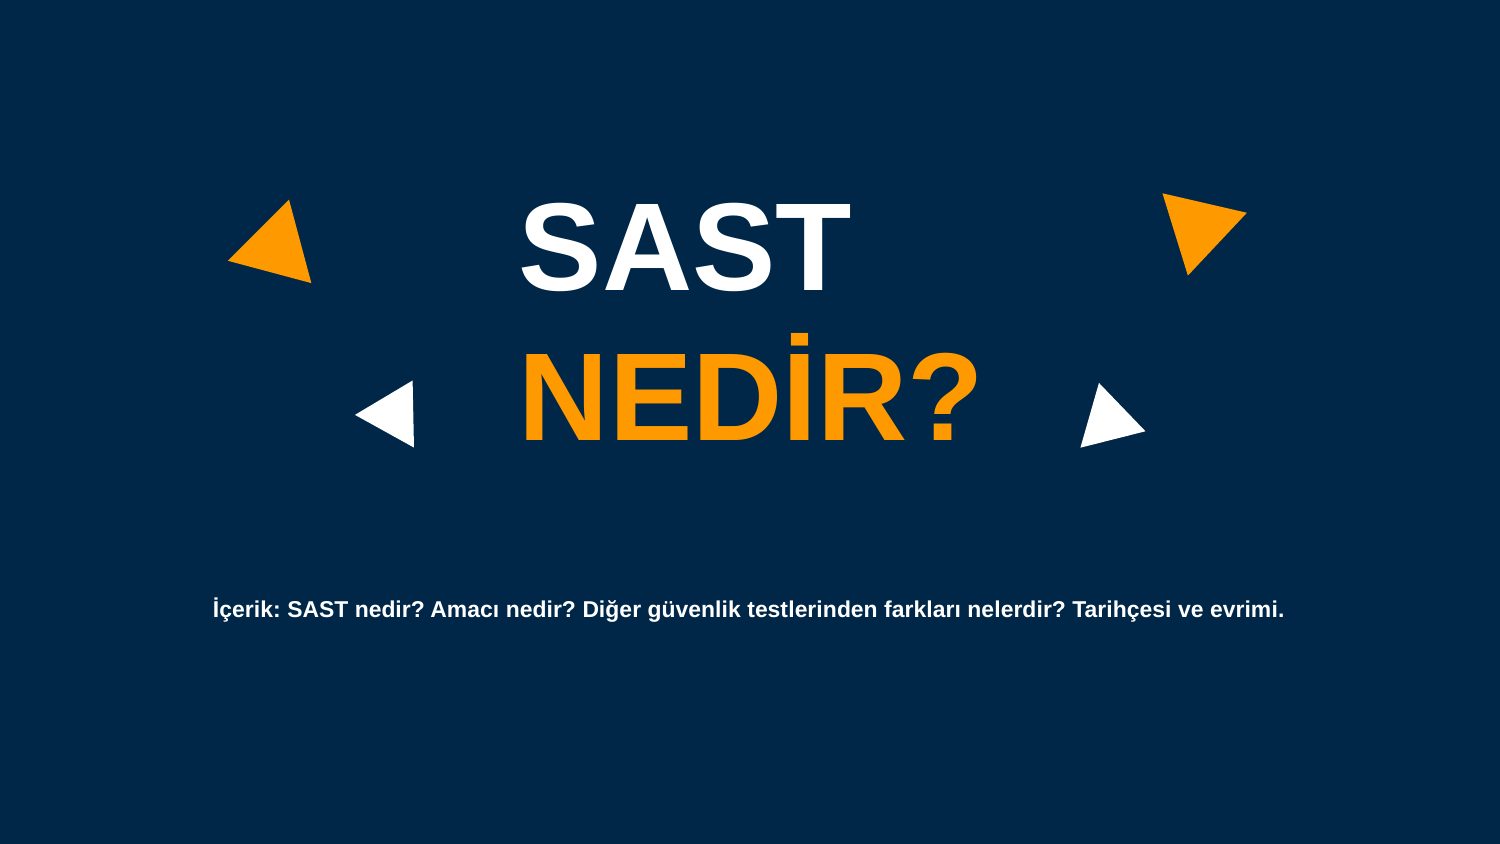

SAST
NEDİR?

İçerik: SAST nedir? Amacı nedir? Diğer güvenlik testlerinden farkları nelerdir? Tarihçesi ve evrimi.